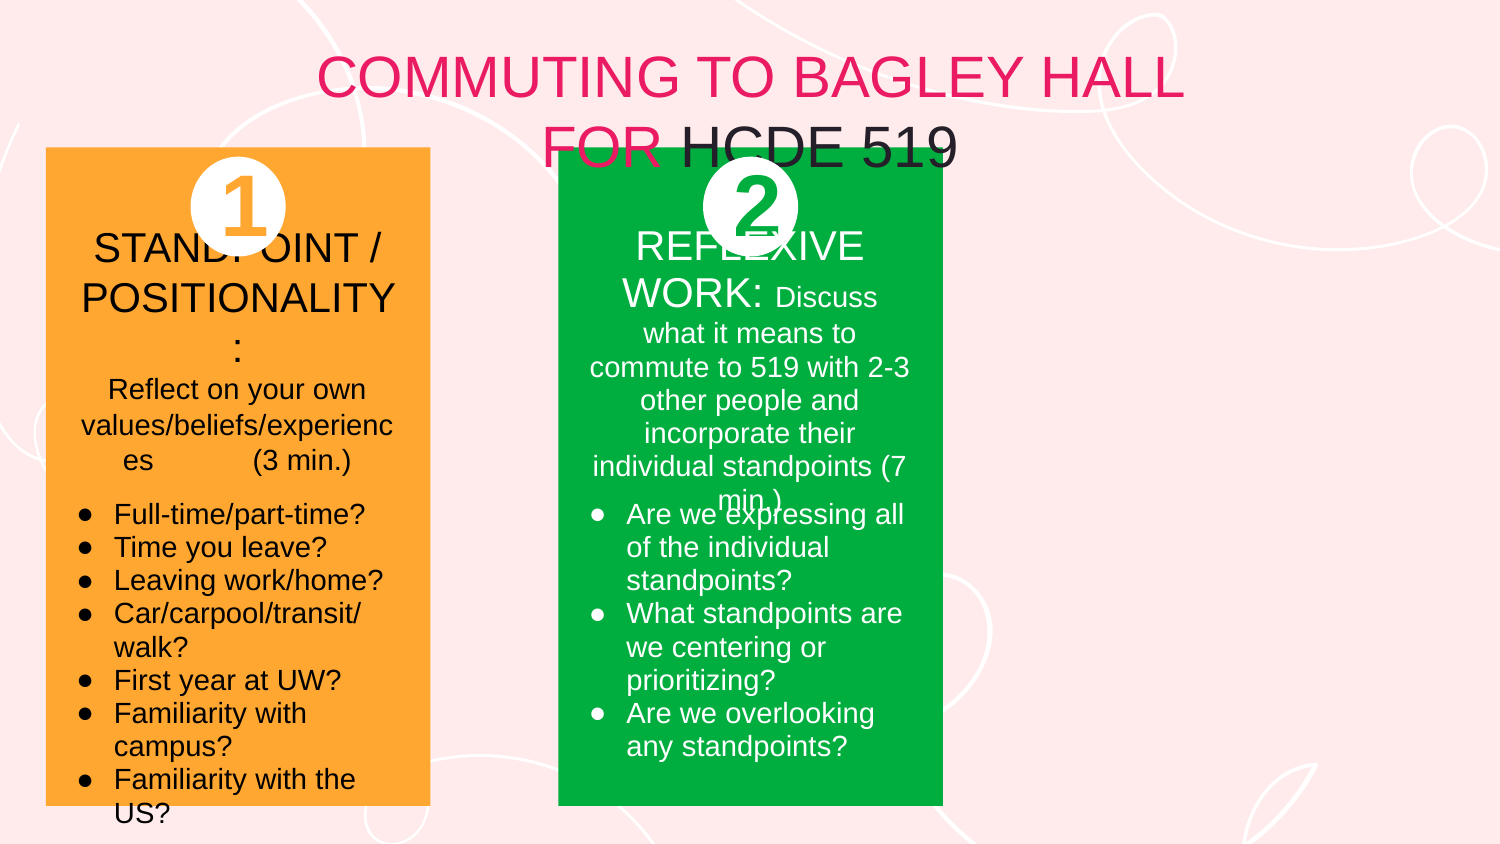

COMMUTING TO BAGLEY HALL FOR HCDE 519
1
2

# STANDPOINT / POSITIONALITY:
Reflect on your own values/beliefs/experiences            (3 min.)
REFLEXIVE WORK: Discuss what it means to commute to 519 with 2-3 other people and incorporate their individual standpoints (7 min.)
VENUS
Full-time/part-time?
Time you leave?
Leaving work/home?
Car/carpool/transit/walk?
First year at UW?
Familiarity with campus?
Familiarity with the US?
Are we expressing all of the individual standpoints?
What standpoints are we centering or prioritizing?
Are we overlooking any standpoints?
Venus has a beautiful name, but is hot